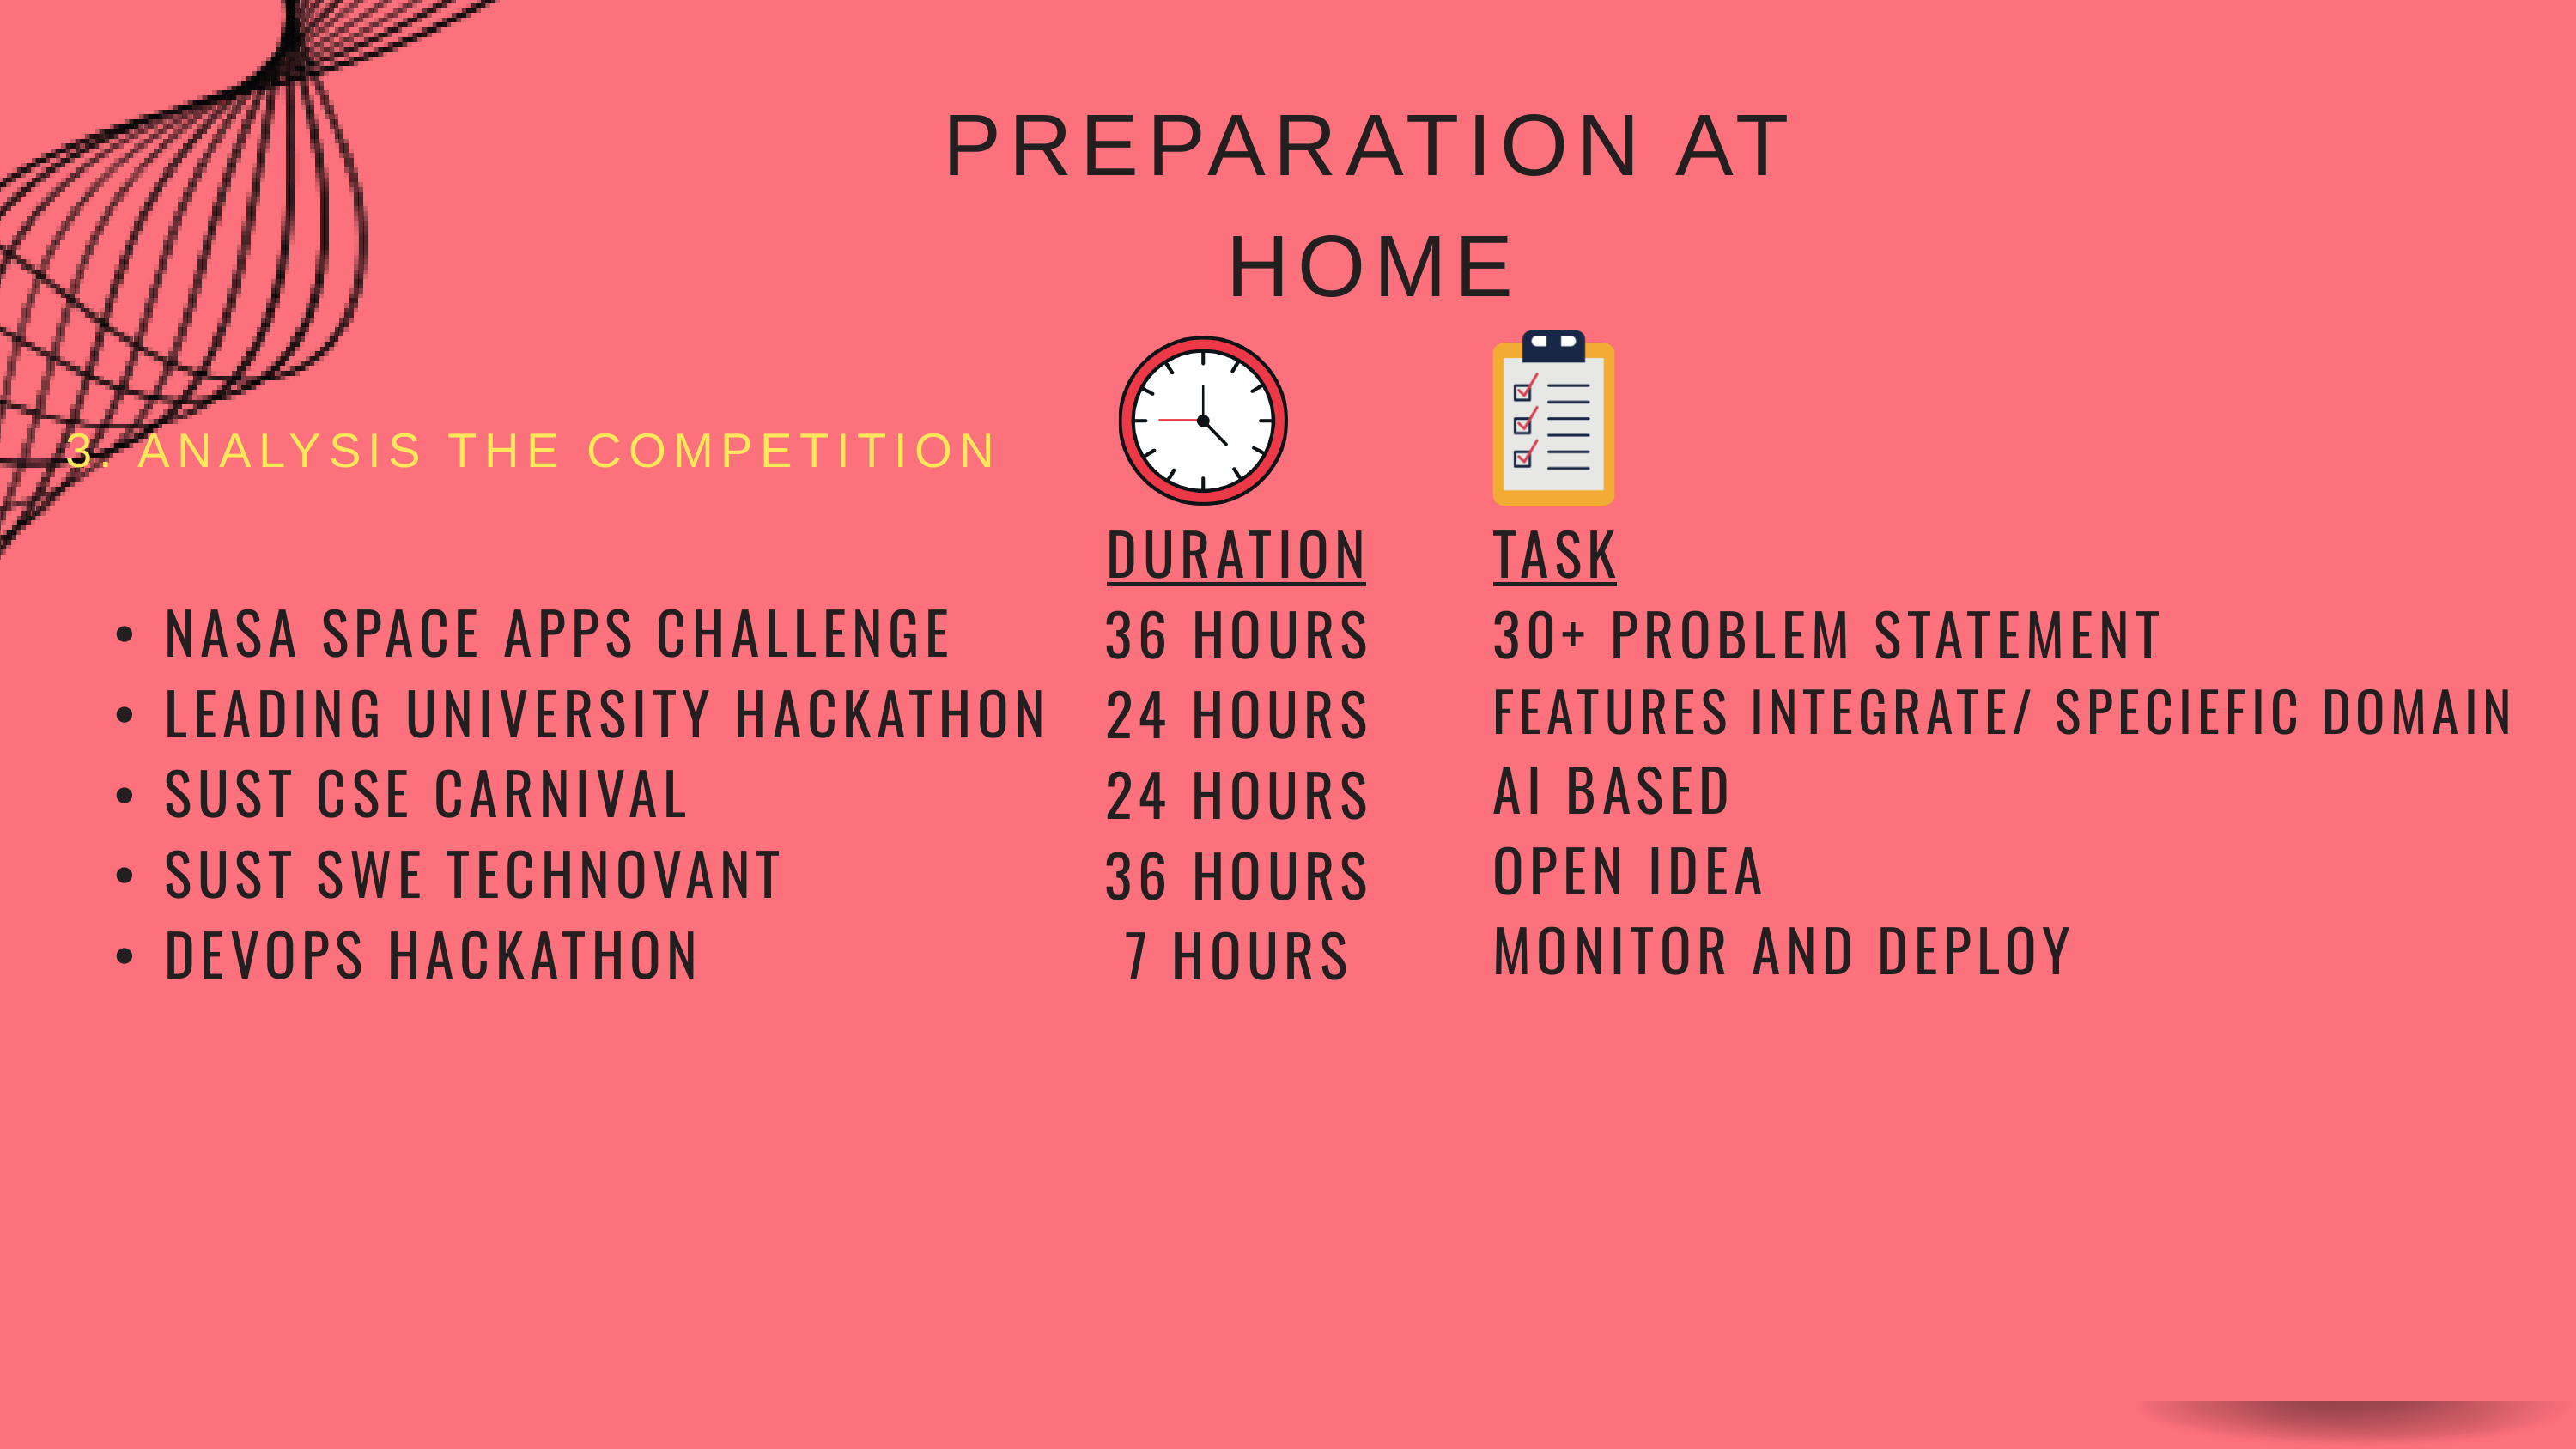

PREPARATION AT HOME

3. ANALYSIS THE COMPETITION
DURATION
36 HOURS
24 HOURS
24 HOURS
36 HOURS
7 HOURS
TASK
30+ PROBLEM STATEMENT
FEATURES INTEGRATE/ SPECIEFIC DOMAIN
AI BASED
OPEN IDEA
MONITOR AND DEPLOY
NASA SPACE APPS CHALLENGE
LEADING UNIVERSITY HACKATHON
SUST CSE CARNIVAL
SUST SWE TECHNOVANT
DEVOPS HACKATHON